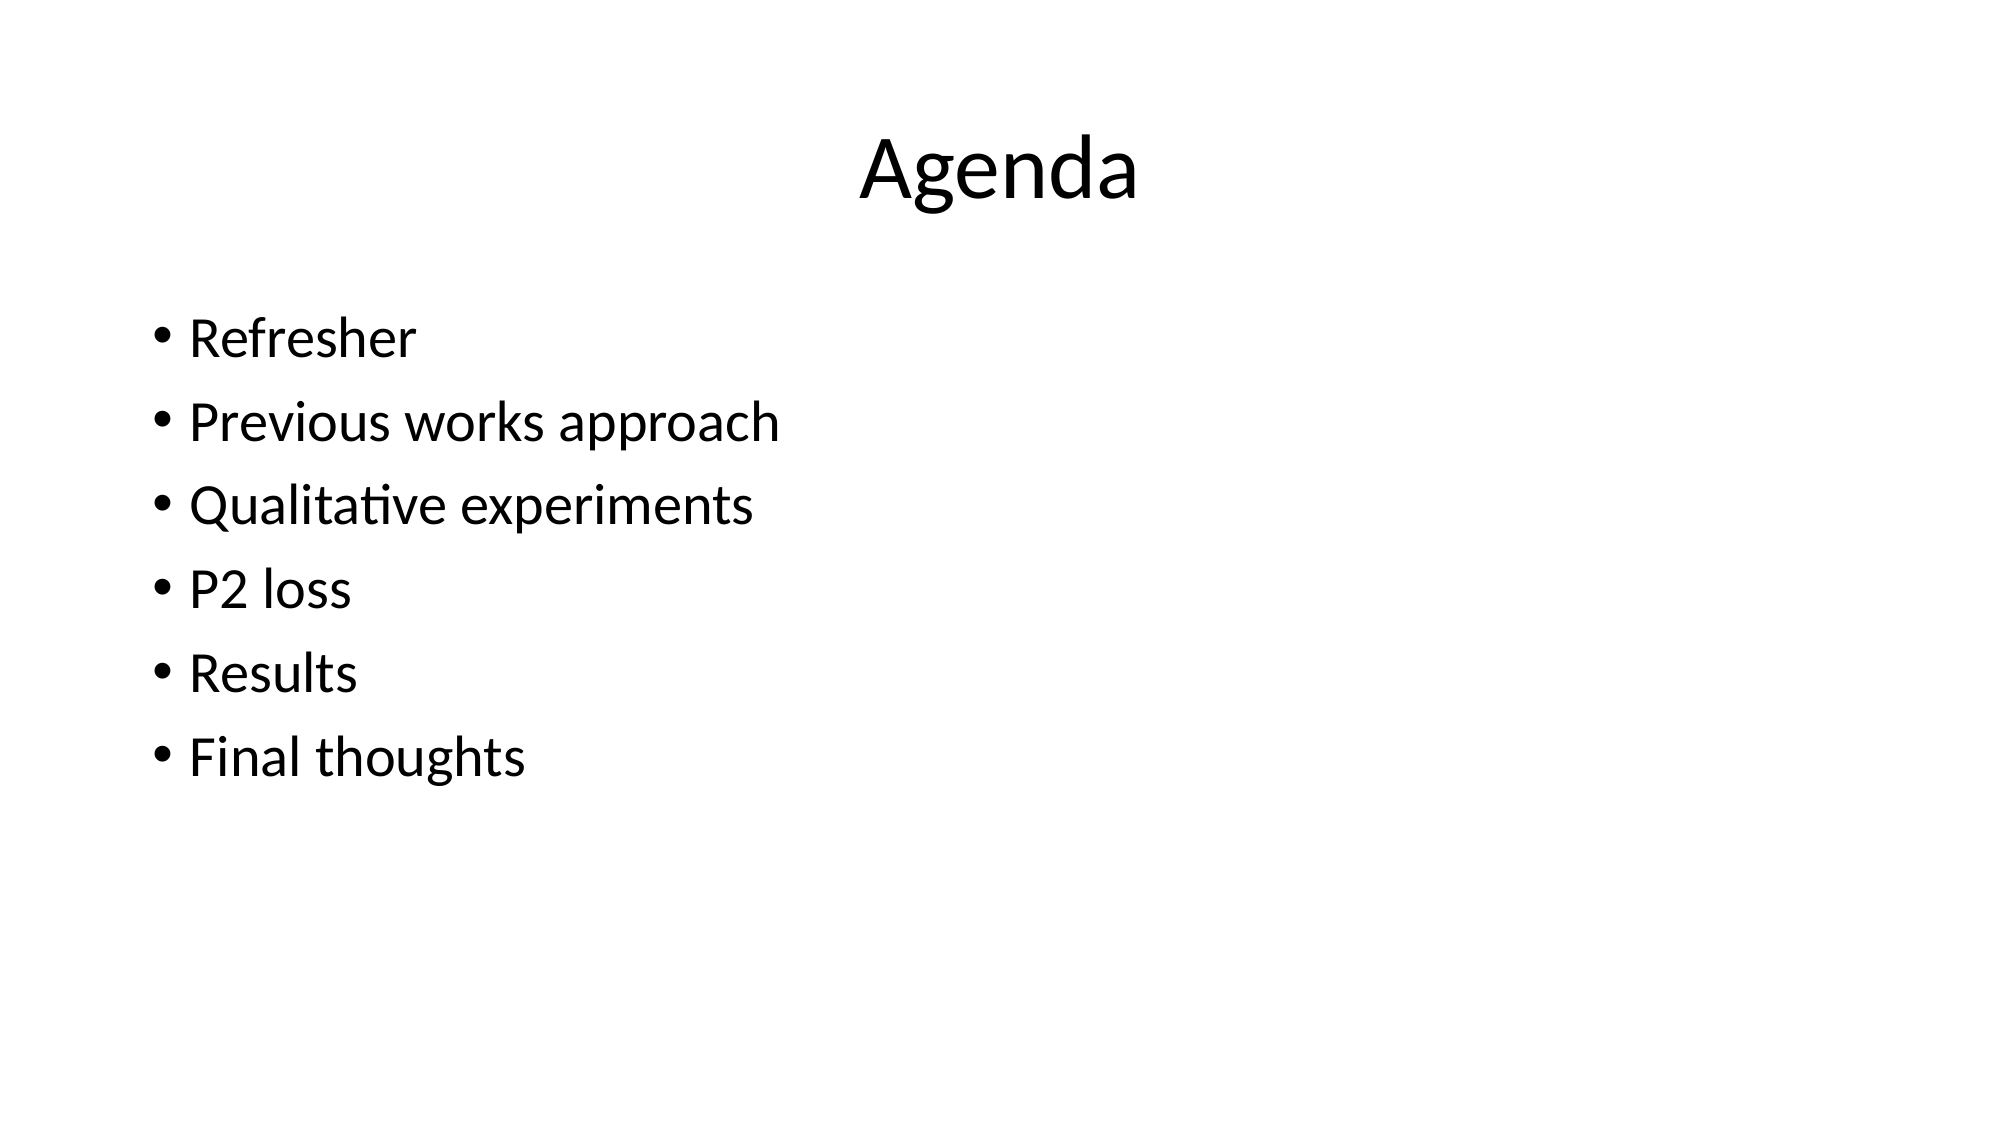

# Agenda
Refresher
Previous works approach
Qualitative experiments
P2 loss
Results
Final thoughts